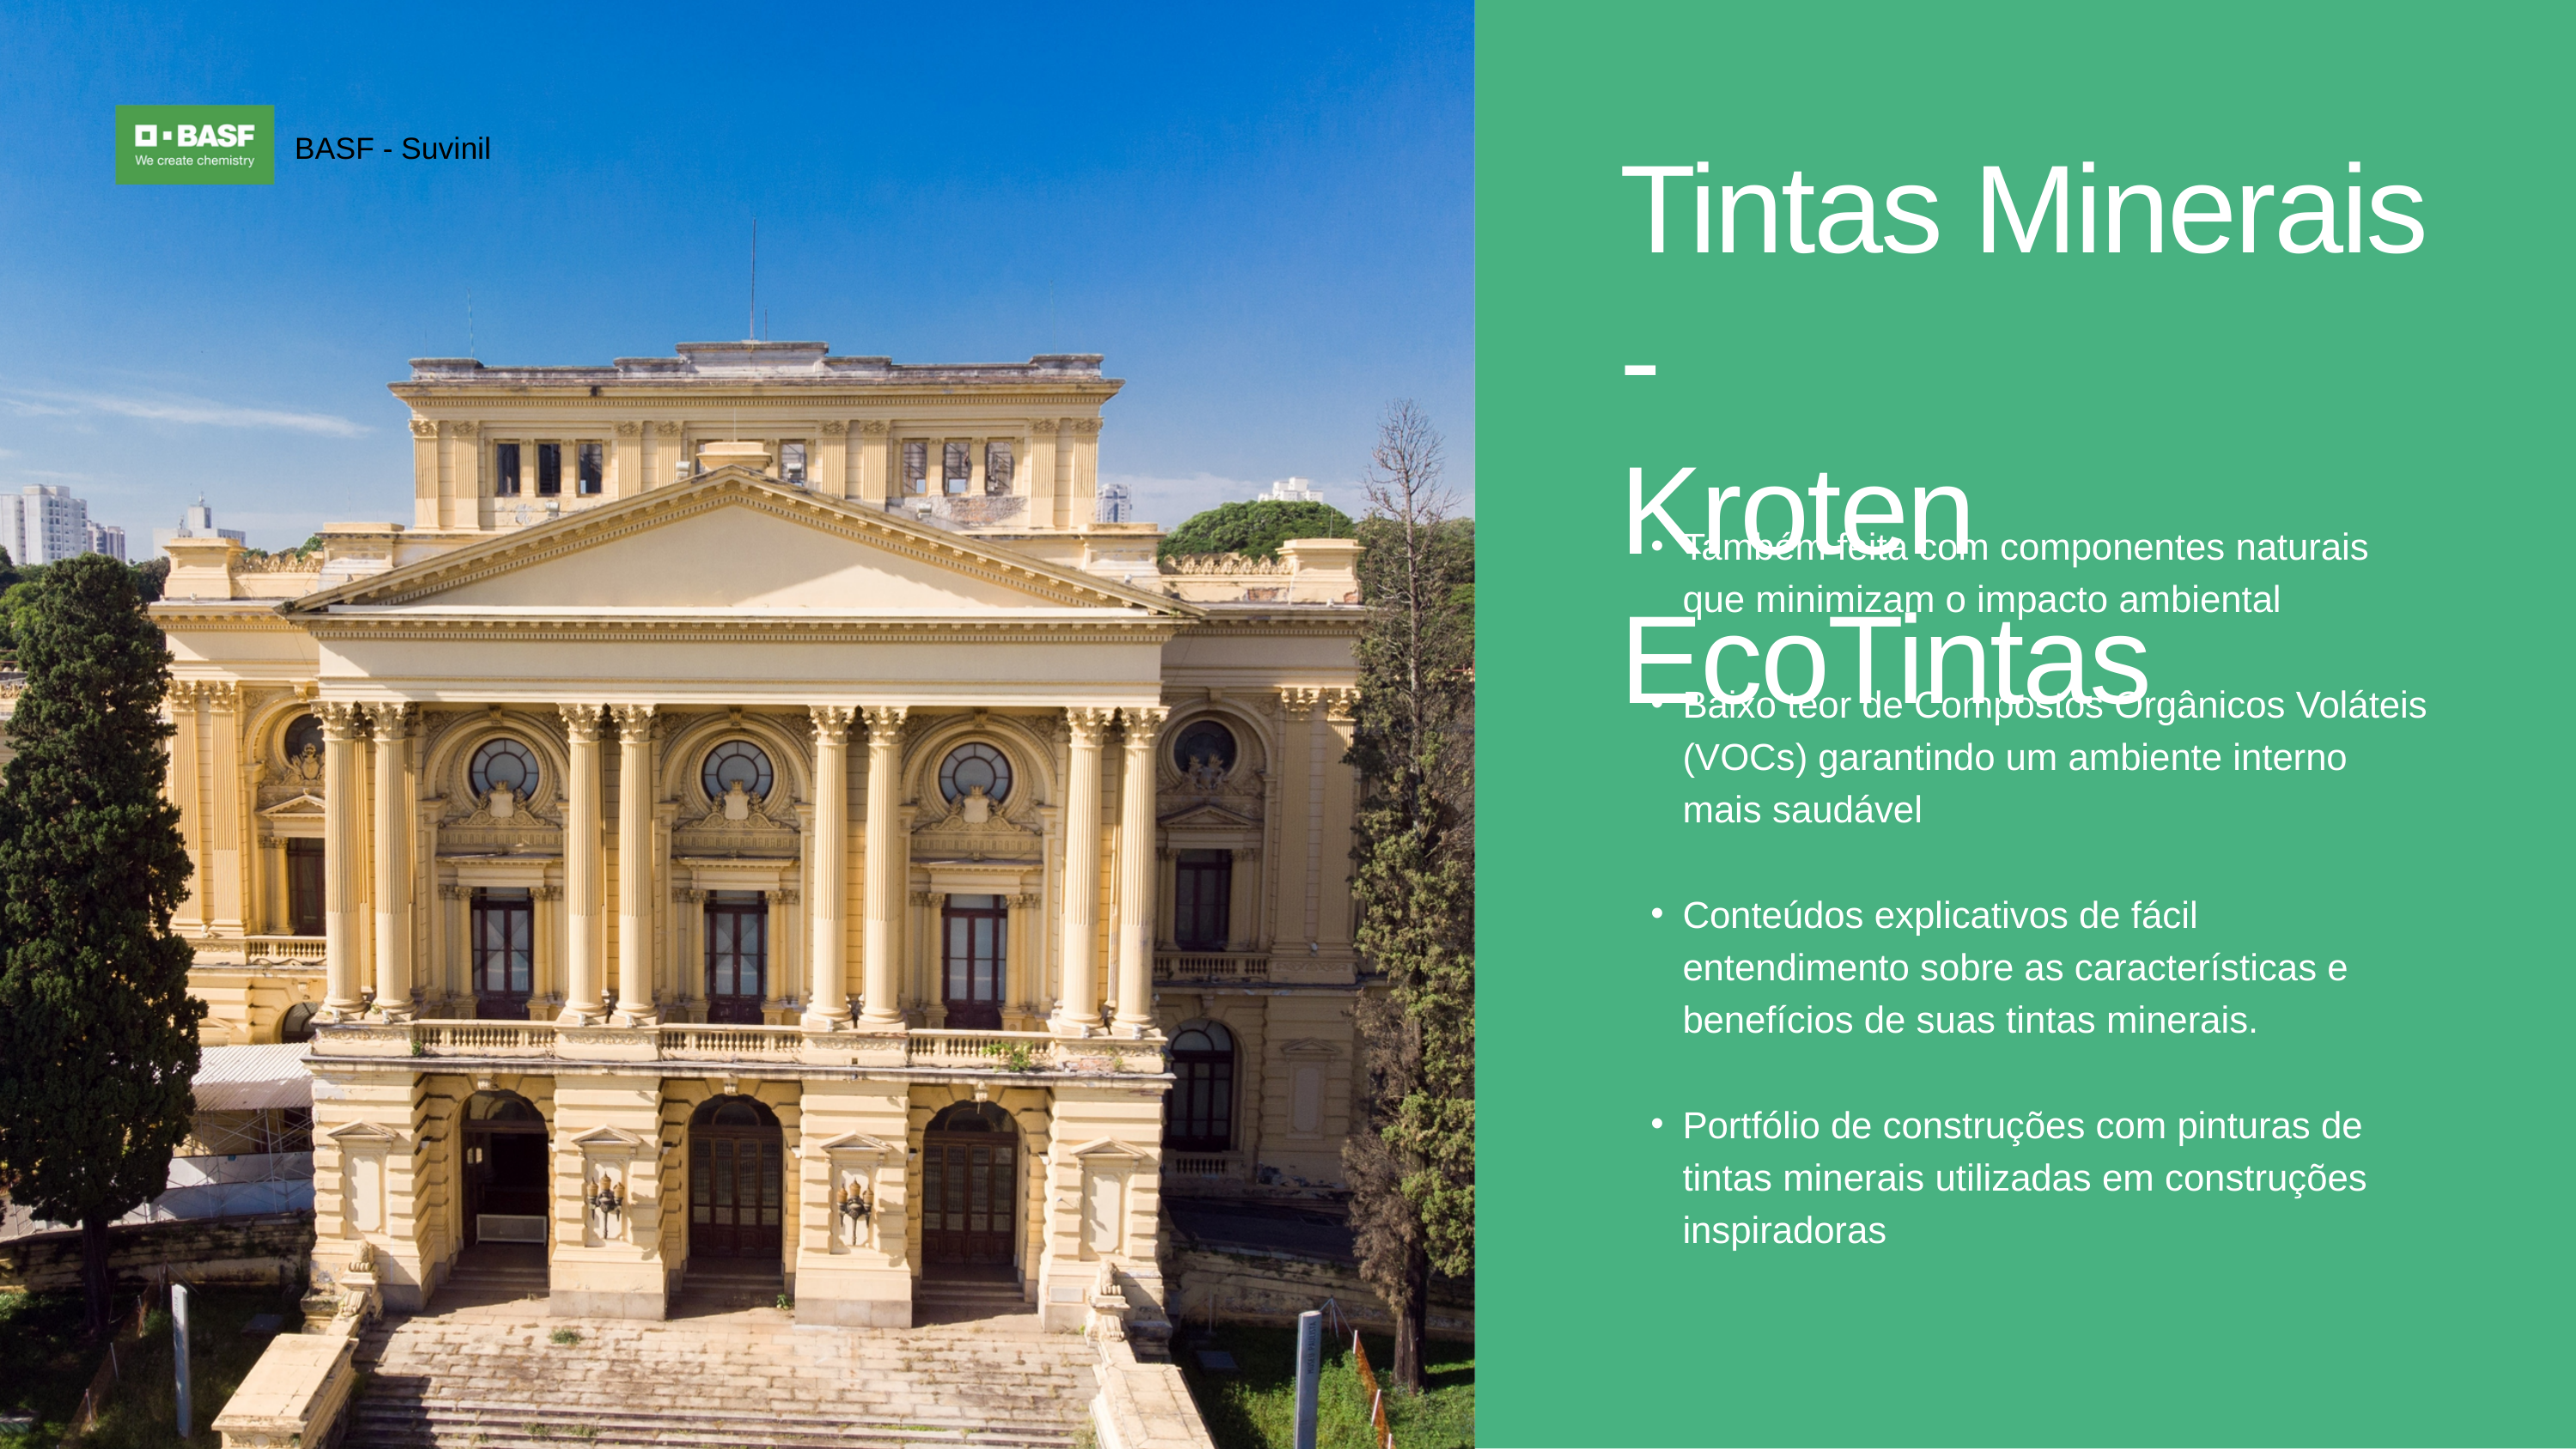

BASF - Suvinil
Tintas Minerais -
Kroten EcoTintas
Também feita com componentes naturais que minimizam o impacto ambiental

Baixo teor de Compostos Orgânicos Voláteis (VOCs) garantindo um ambiente interno mais saudável

Conteúdos explicativos de fácil entendimento sobre as características e benefícios de suas tintas minerais.

Portfólio de construções com pinturas de tintas minerais utilizadas em construções inspiradoras